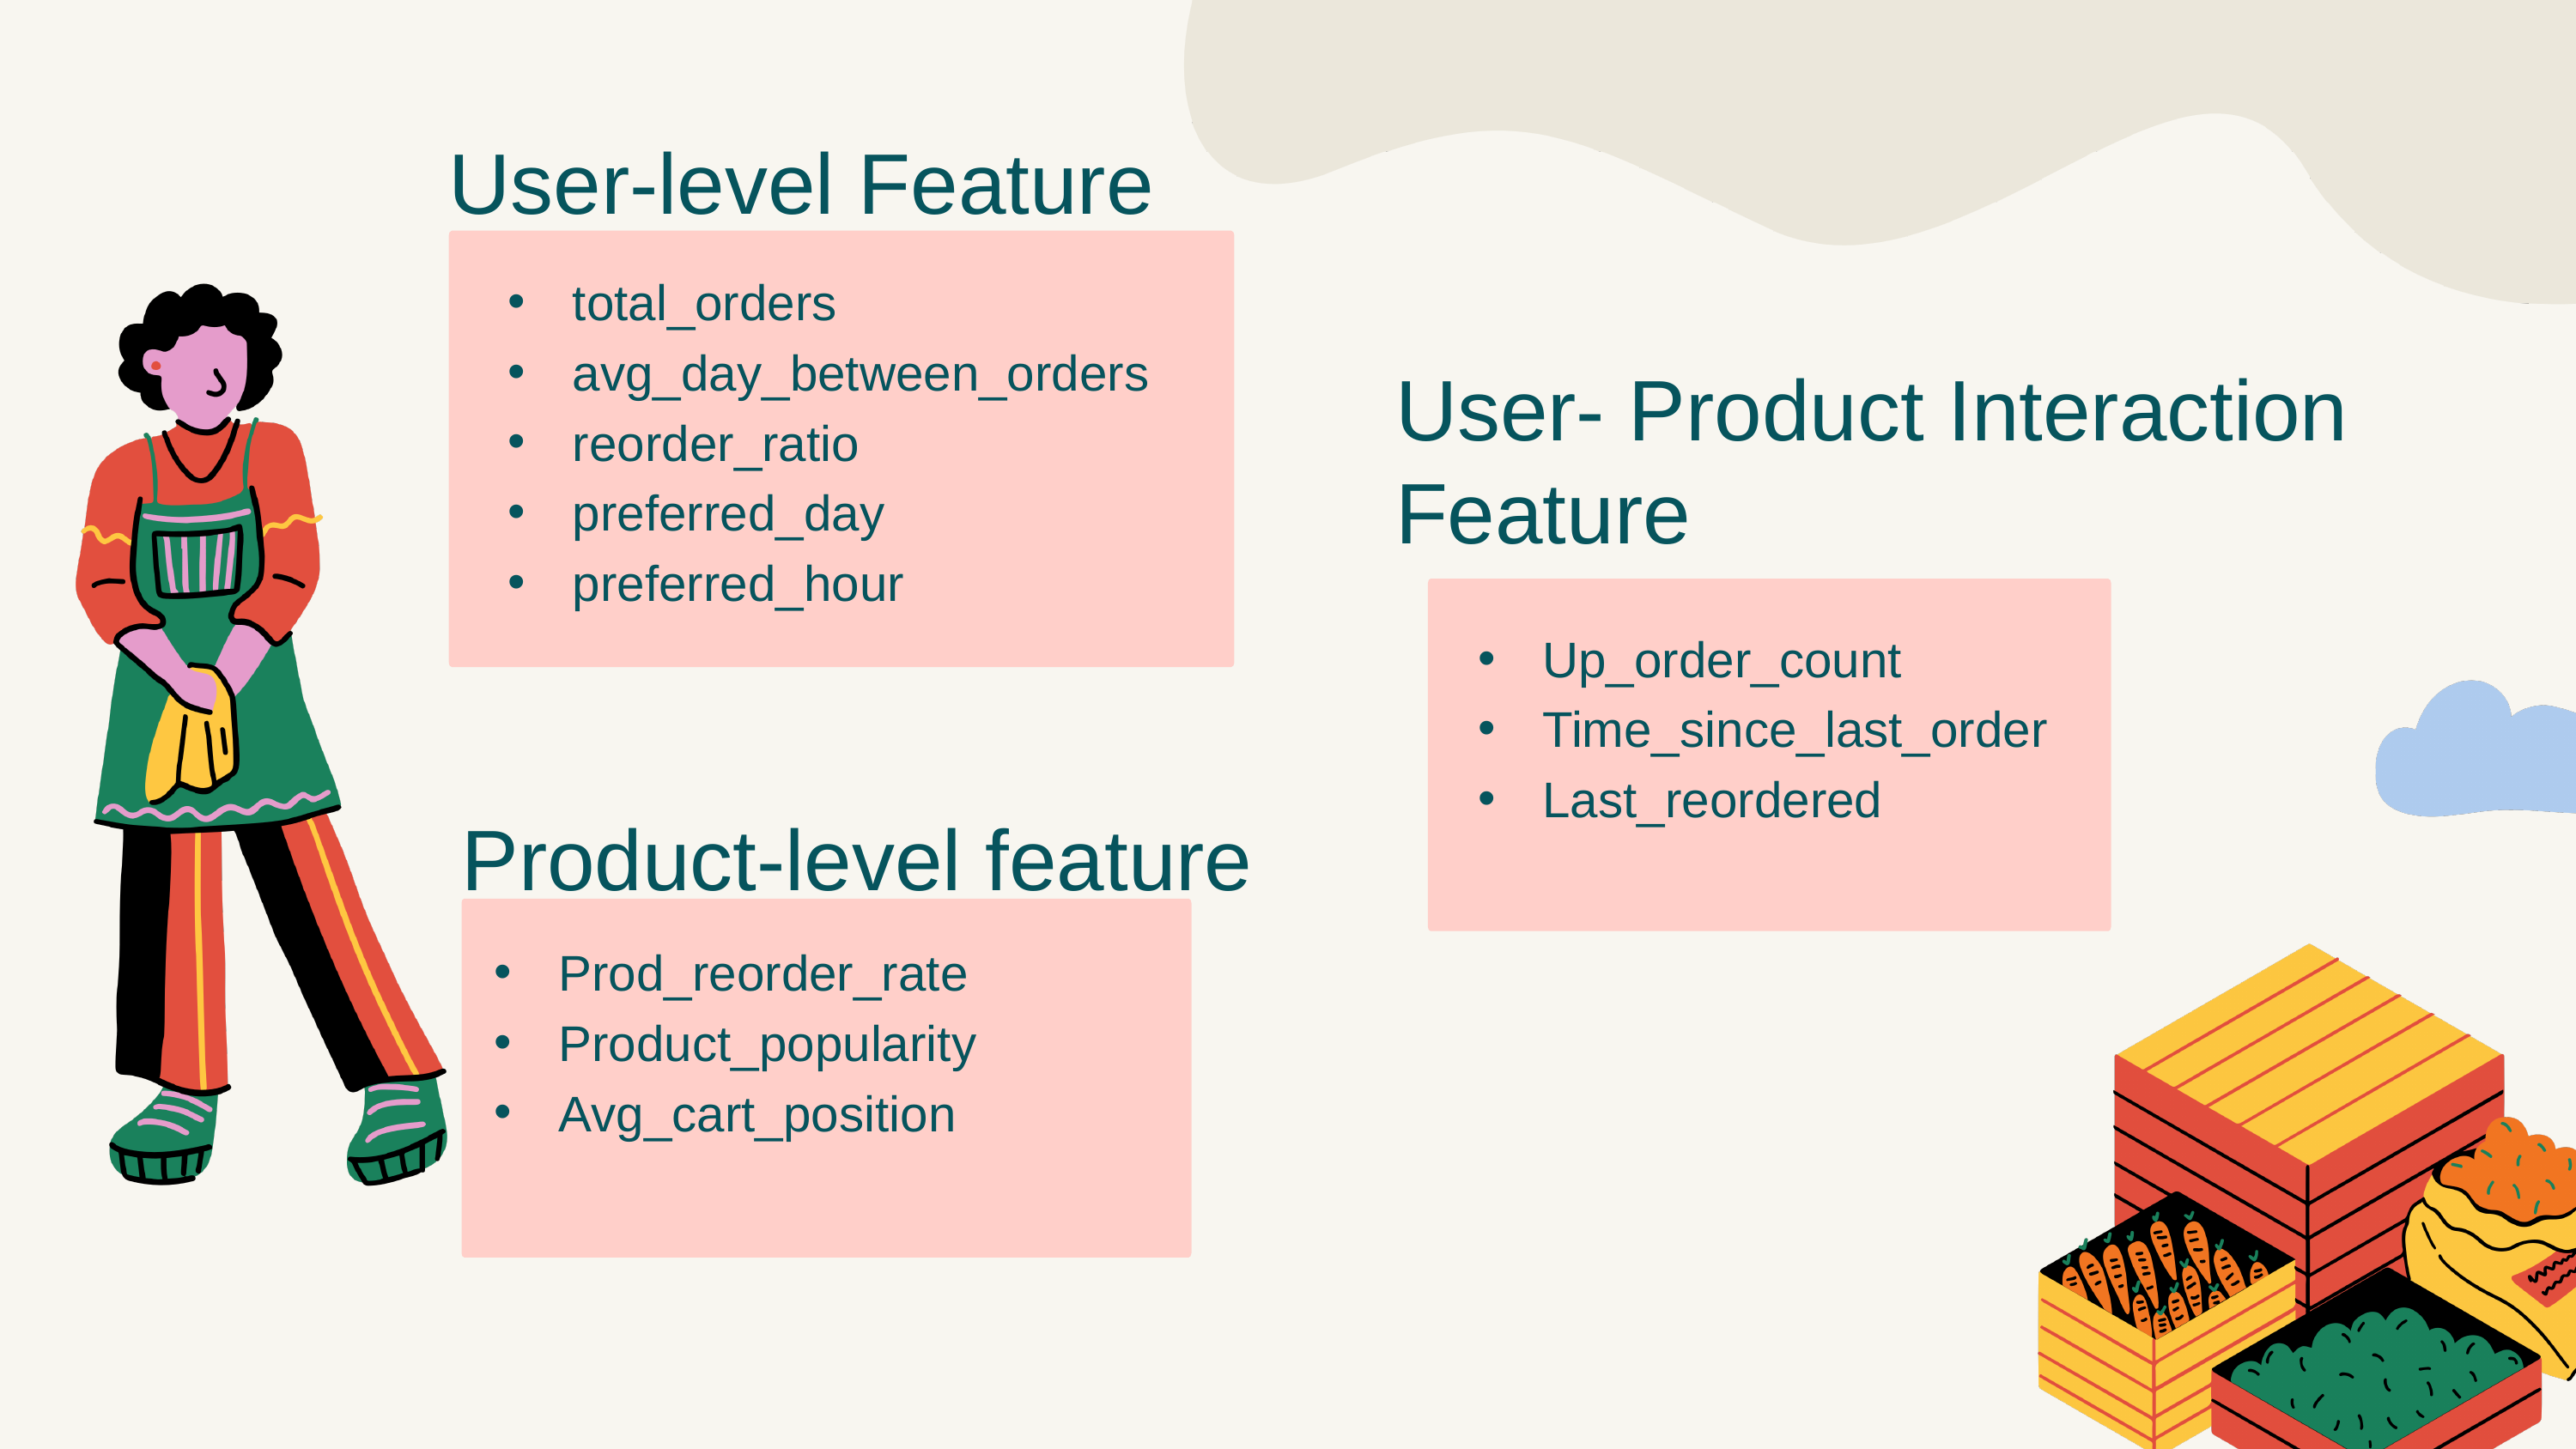

User-level Feature

total_orders
avg_day_between_orders
reorder_ratio
preferred_day
preferred_hour

User- Product Interaction Feature

Up_order_count
Time_since_last_order
Last_reordered

Product-level feature

Prod_reorder_rate
Product_popularity
Avg_cart_position